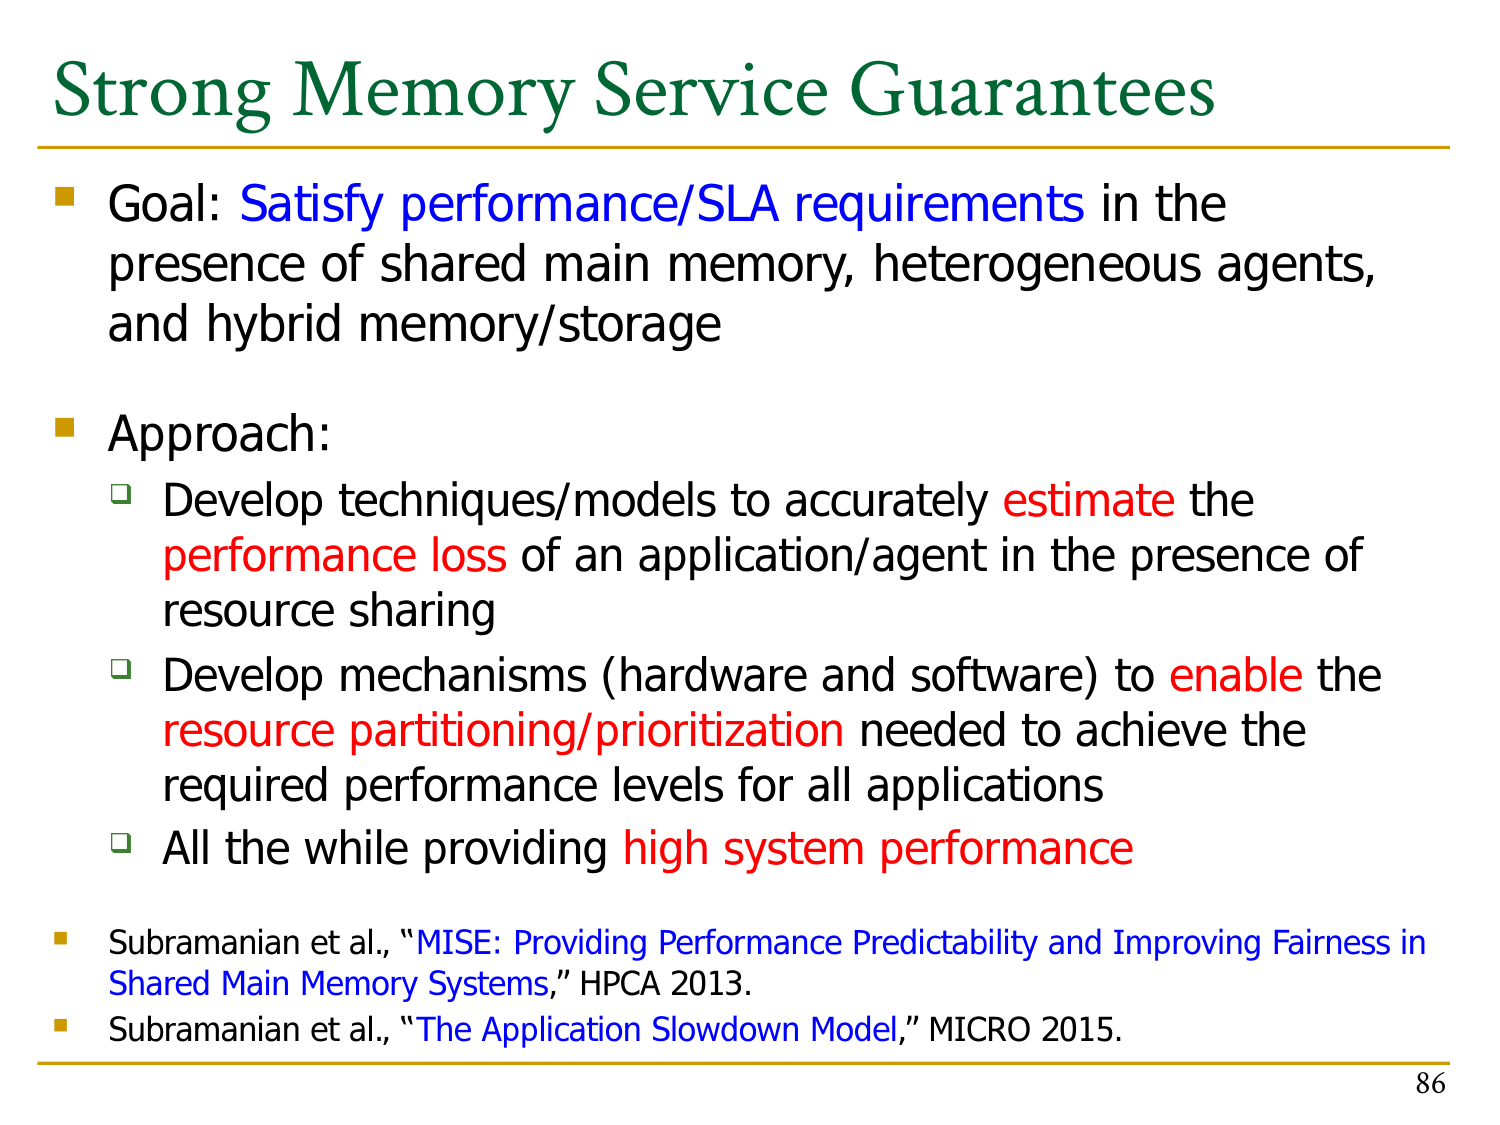

# Strong Memory Service Guarantees
Goal: Satisfy performance/SLA requirements in the presence of shared main memory, heterogeneous agents, and hybrid memory/storage

Approach:
Develop techniques/models to accurately estimate the performance loss of an application/agent in the presence of resource sharing
Develop mechanisms (hardware and software) to enable the resource partitioning/prioritization needed to achieve the required performance levels for all applications
All the while providing high system performance

Subramanian et al., “MISE: Providing Performance Predictability and Improving Fairness in Shared Main Memory Systems,” HPCA 2013.
Subramanian et al., “The Application Slowdown Model,” MICRO 2015.

86